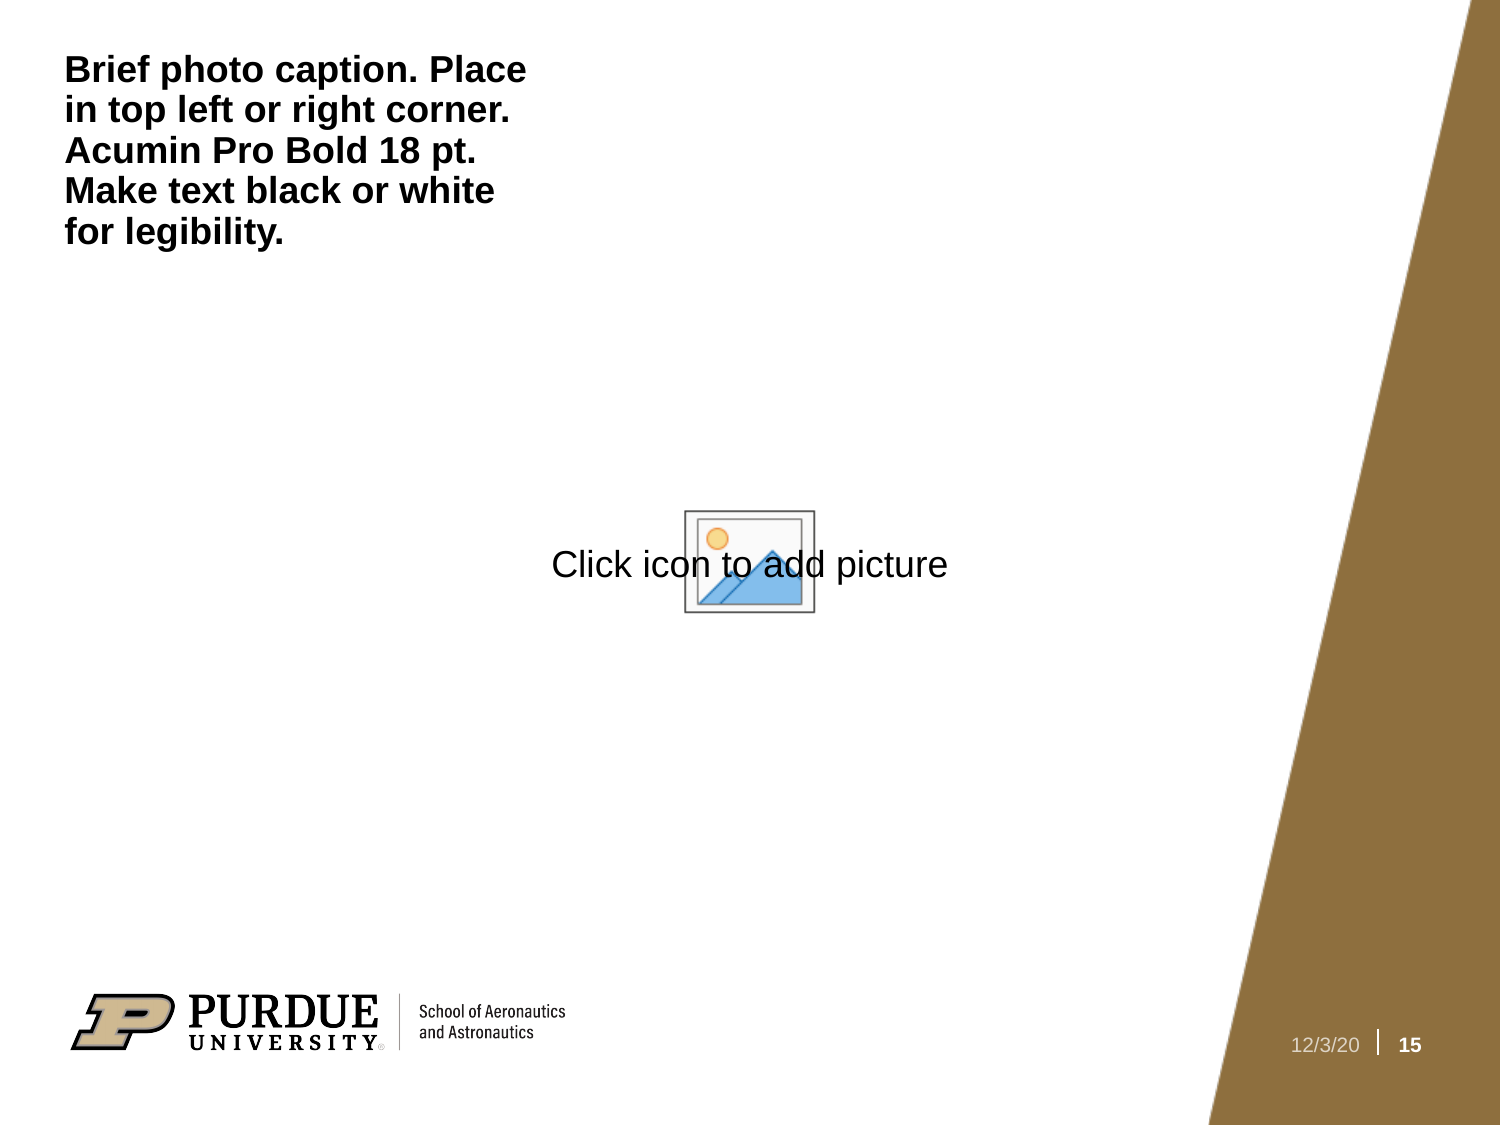

# Brief photo caption. Place in top left or right corner. Acumin Pro Bold 18 pt. Make text black or white for legibility.
15
12/3/20